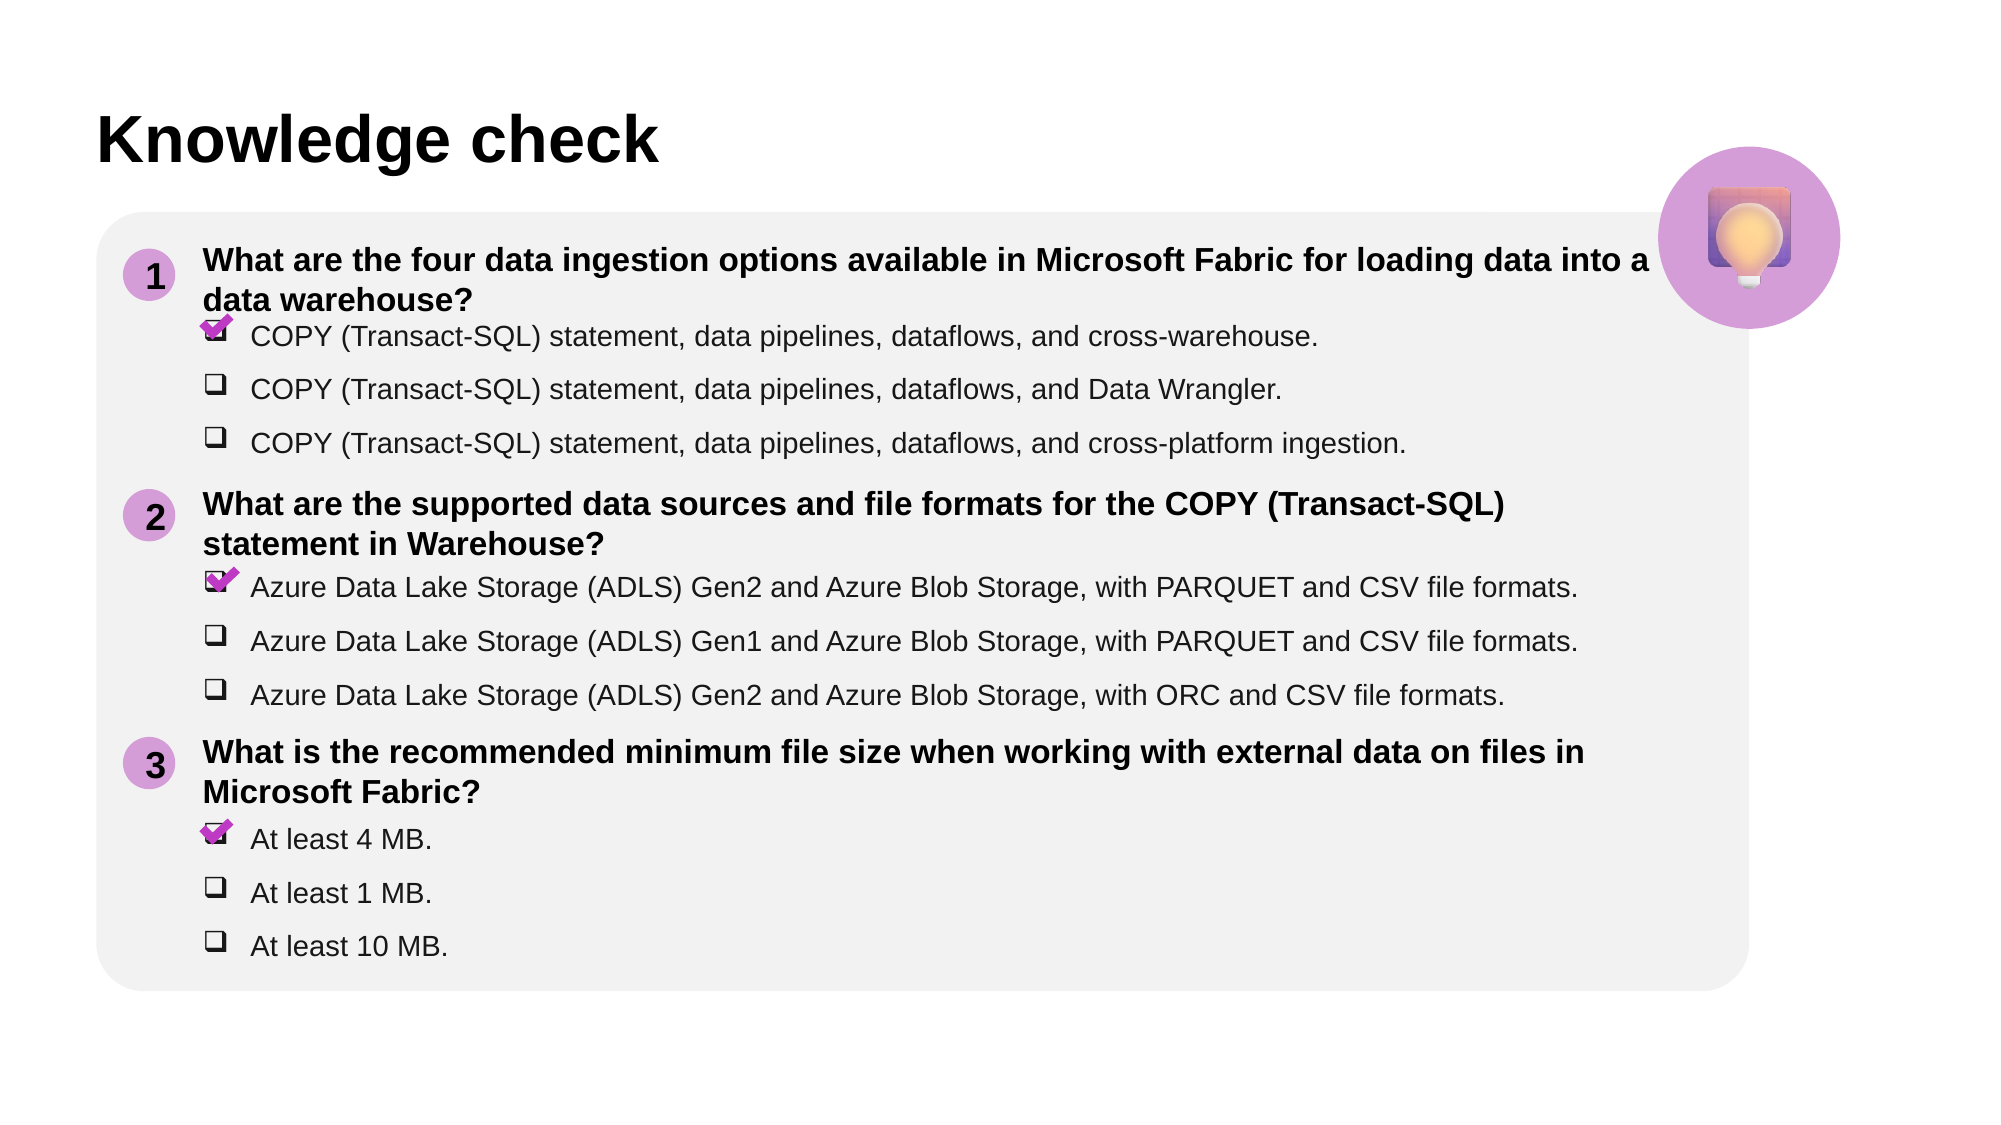

# Knowledge check
What are the four data ingestion options available in Microsoft Fabric for loading data into a data warehouse?
1
COPY (Transact-SQL) statement, data pipelines, dataflows, and cross-warehouse.
COPY (Transact-SQL) statement, data pipelines, dataflows, and Data Wrangler.
COPY (Transact-SQL) statement, data pipelines, dataflows, and cross-platform ingestion.

What are the supported data sources and file formats for the COPY (Transact-SQL) statement in Warehouse?
2
Azure Data Lake Storage (ADLS) Gen2 and Azure Blob Storage, with PARQUET and CSV file formats.
Azure Data Lake Storage (ADLS) Gen1 and Azure Blob Storage, with PARQUET and CSV file formats.
Azure Data Lake Storage (ADLS) Gen2 and Azure Blob Storage, with ORC and CSV file formats.

What is the recommended minimum file size when working with external data on files in Microsoft Fabric?
3
At least 4 MB.
At least 1 MB.
At least 10 MB.